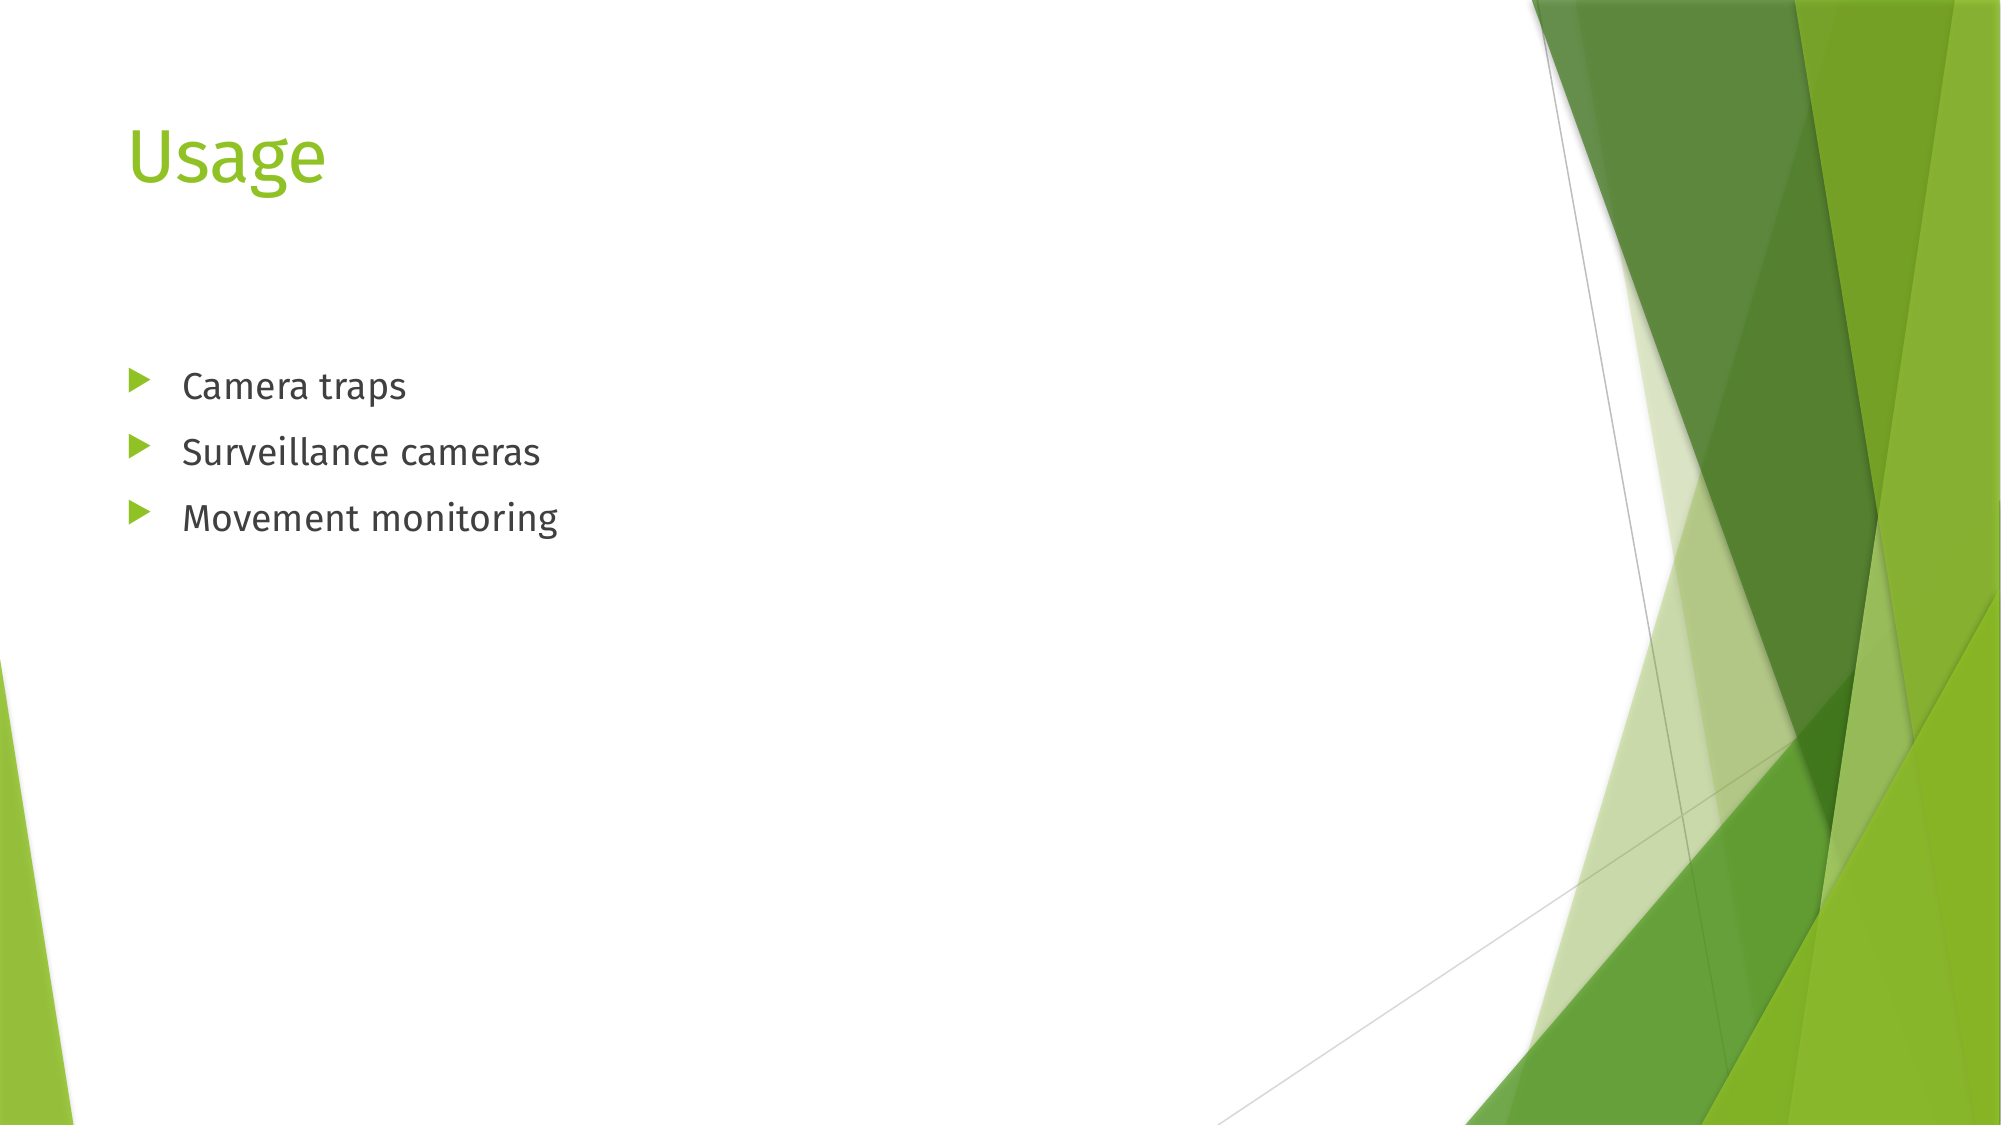

# Usage
Camera traps
Surveillance cameras
Movement monitoring